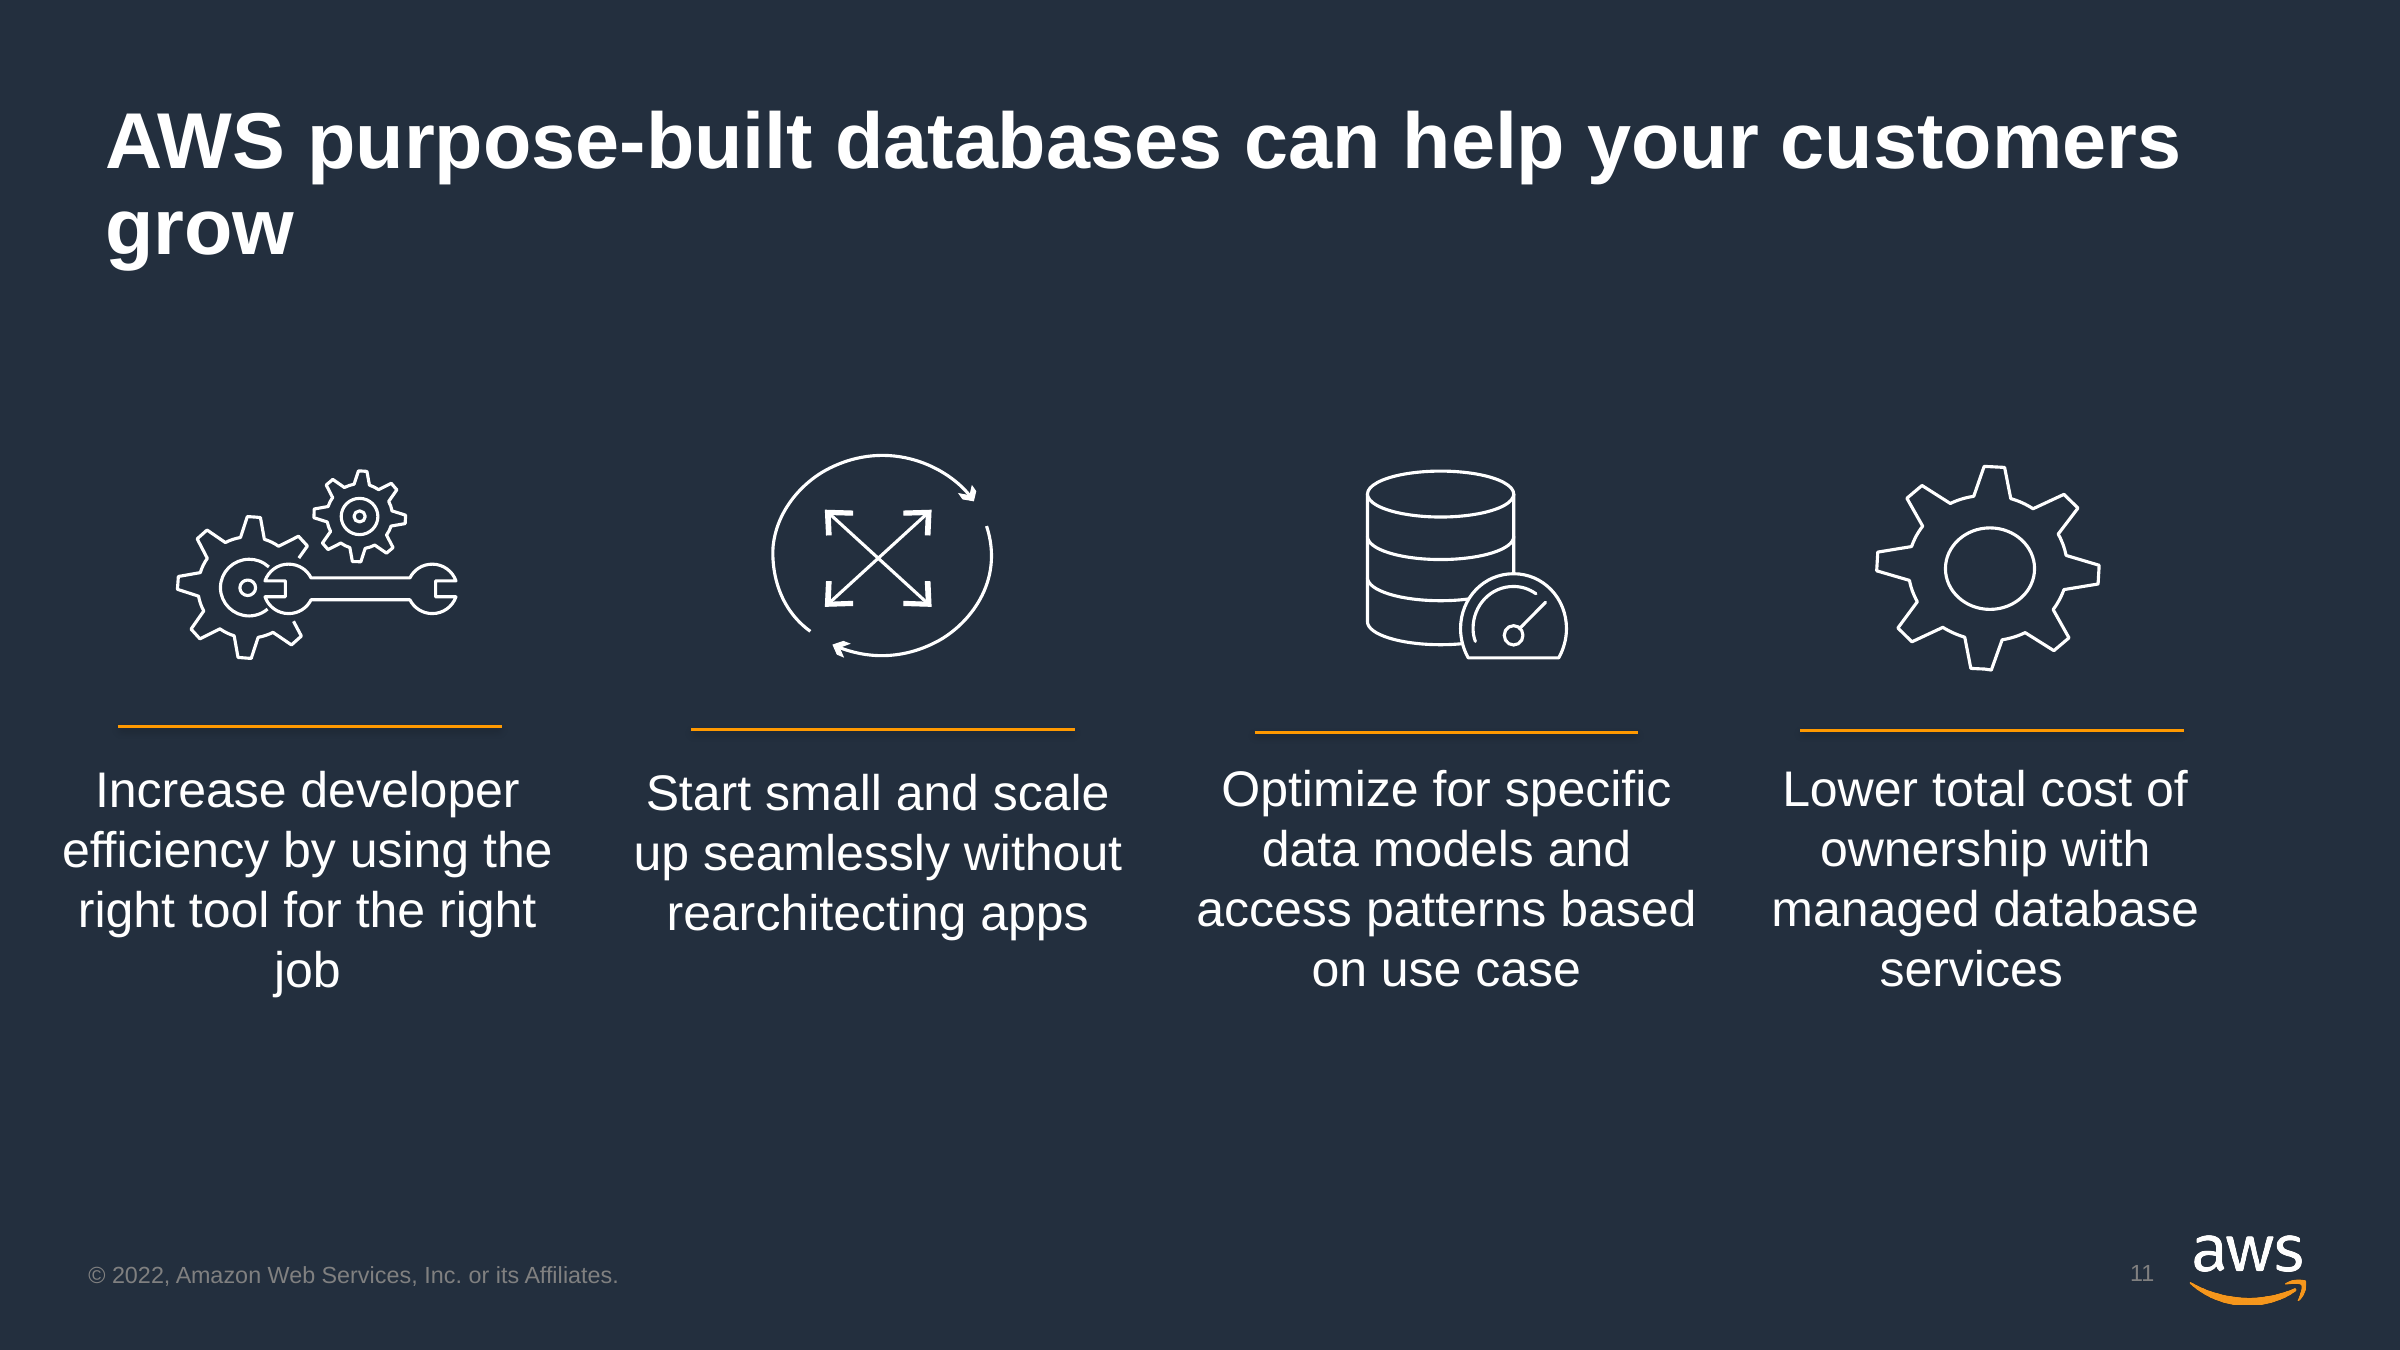

# AWS purpose-built databases can help your customers grow

Optimize for specific data models and access patterns based on use case
Lower total cost of ownership with managed database services
Increase developer efficiency by using the right tool for the right job
Start small and scale up seamlessly without rearchitecting apps
11